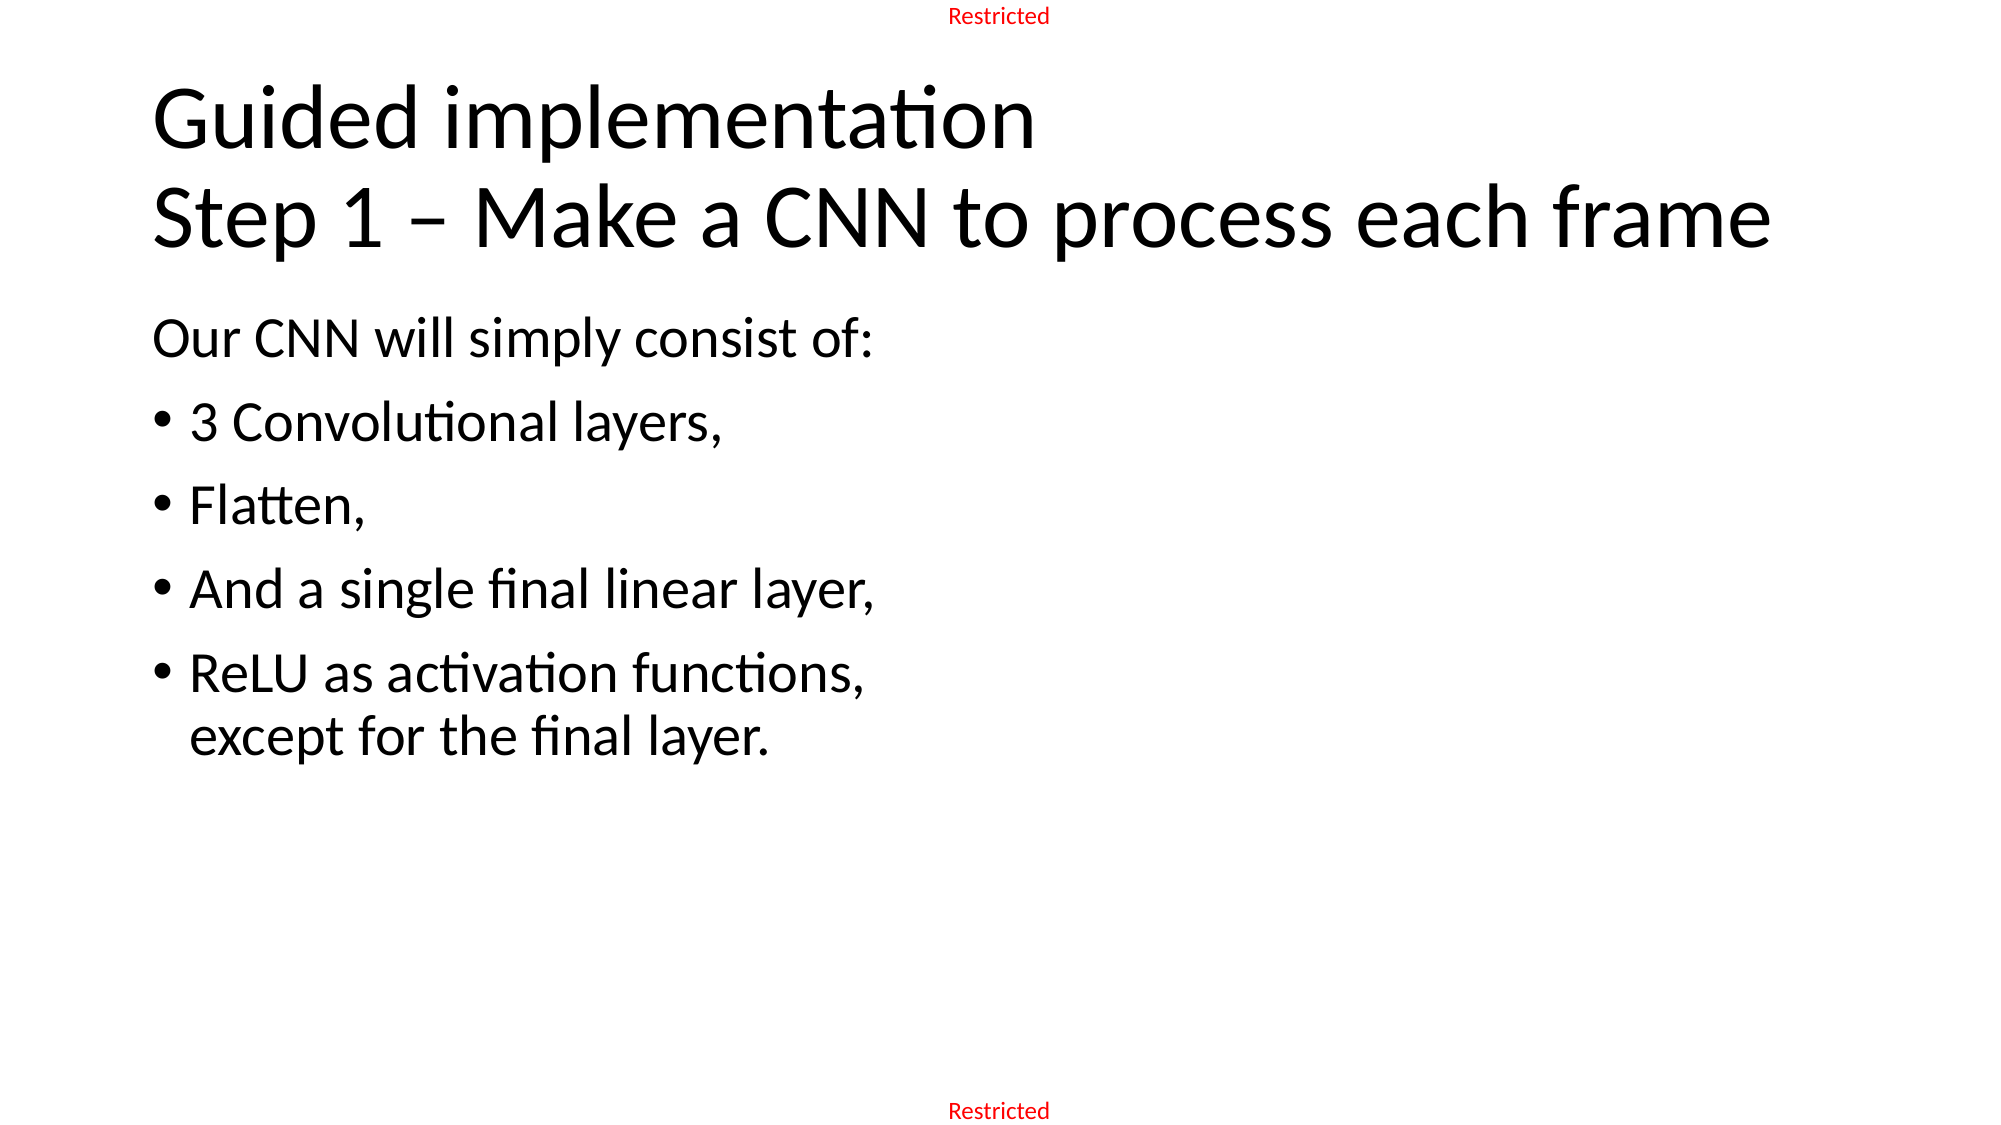

# Guided implementation Step 1 – Make a CNN to process each frame
Our CNN will simply consist of:
3 Convolutional layers,
Flatten,
And a single final linear layer,
ReLU as activation functions, except for the final layer.